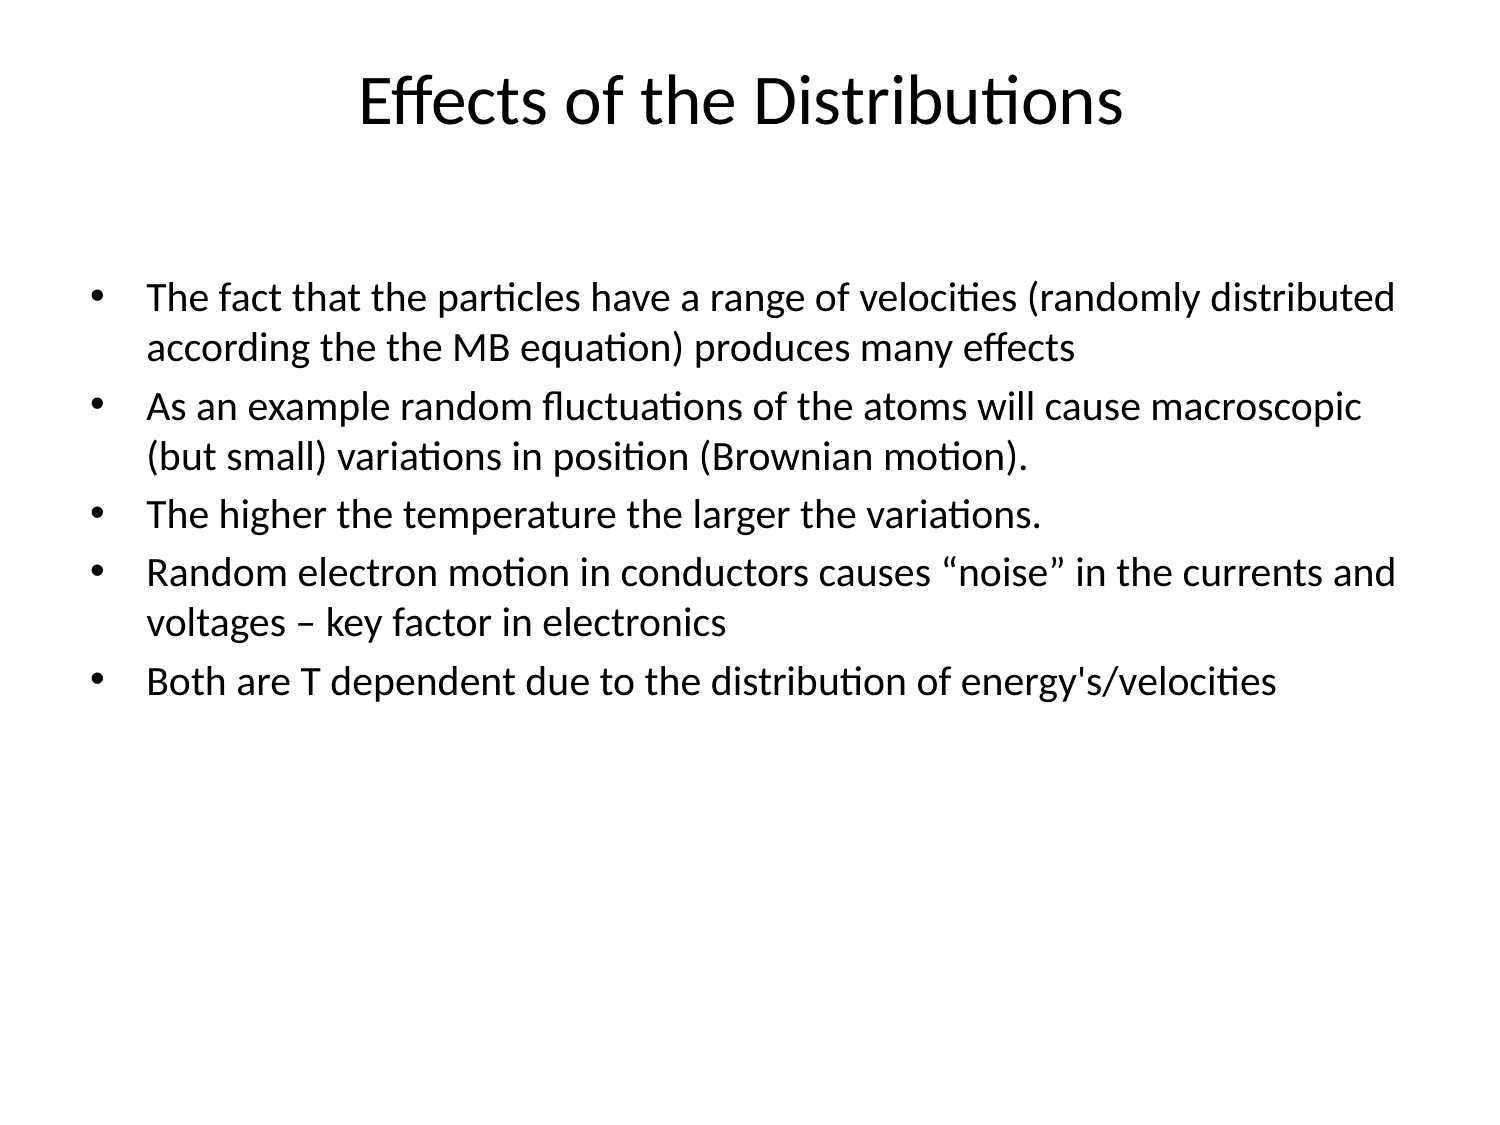

# Effects of the Distributions
The fact that the particles have a range of velocities (randomly distributed according the the MB equation) produces many effects
As an example random fluctuations of the atoms will cause macroscopic (but small) variations in position (Brownian motion).
The higher the temperature the larger the variations.
Random electron motion in conductors causes “noise” in the currents and voltages – key factor in electronics
Both are T dependent due to the distribution of energy's/velocities